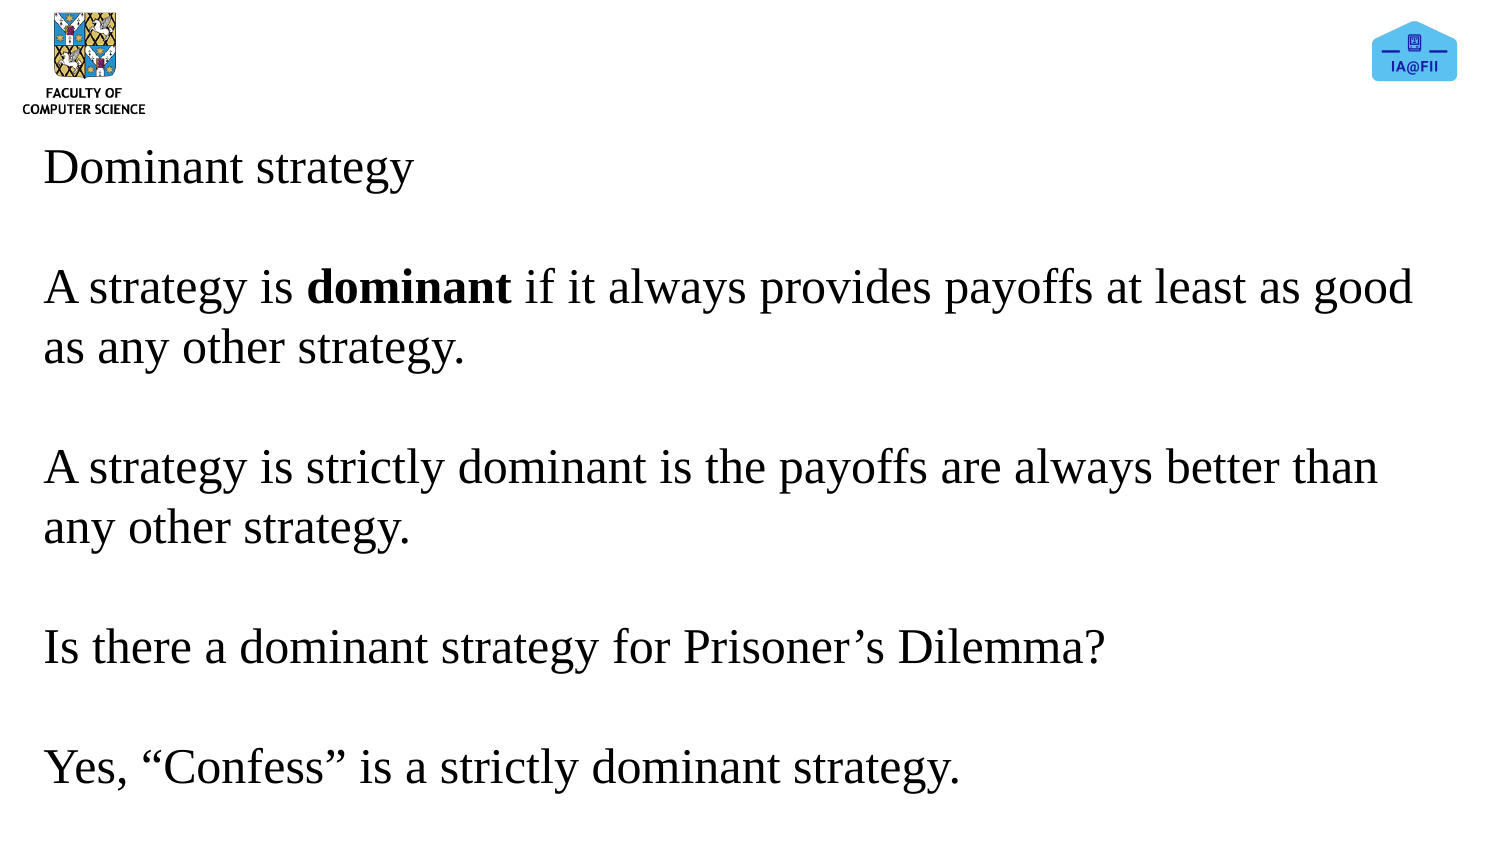

Dominant strategy

A strategy is dominant if it always provides payoffs at least as good as any other strategy.

A strategy is strictly dominant is the payoffs are always better than any other strategy.

Is there a dominant strategy for Prisoner’s Dilemma?

Yes, “Confess” is a strictly dominant strategy.